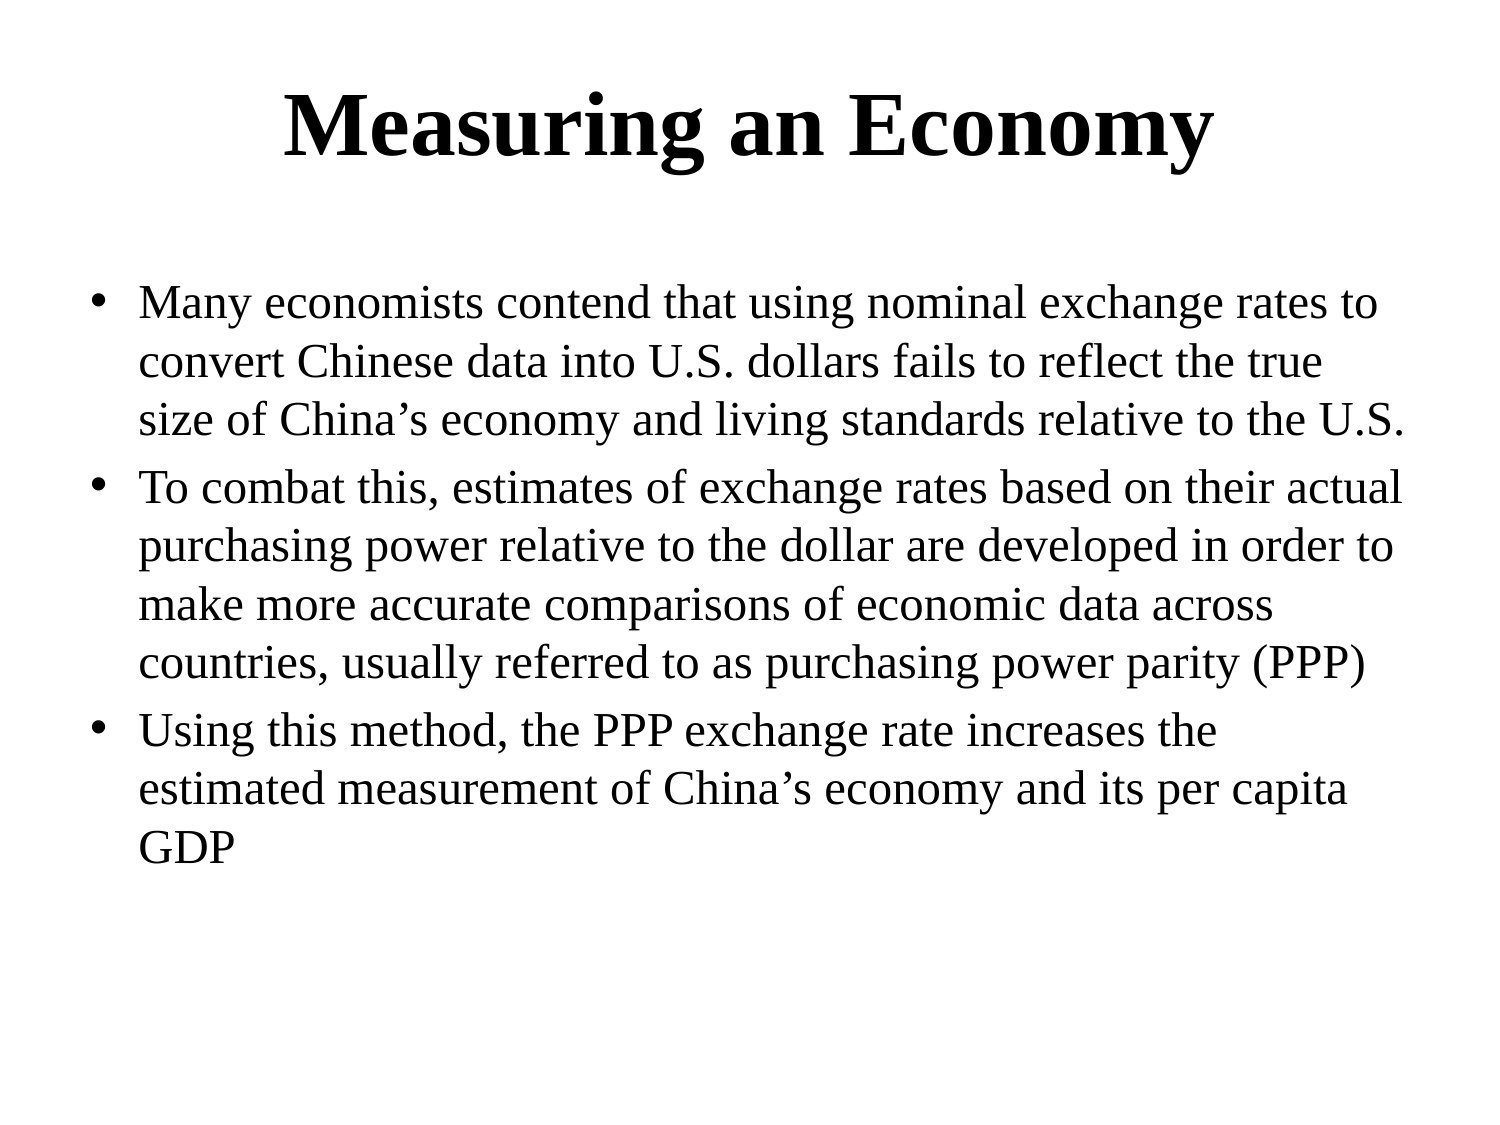

# Measuring an Economy
Many economists contend that using nominal exchange rates to convert Chinese data into U.S. dollars fails to reflect the true size of China’s economy and living standards relative to the U.S.
To combat this, estimates of exchange rates based on their actual purchasing power relative to the dollar are developed in order to make more accurate comparisons of economic data across countries, usually referred to as purchasing power parity (PPP)
Using this method, the PPP exchange rate increases the estimated measurement of China’s economy and its per capita GDP